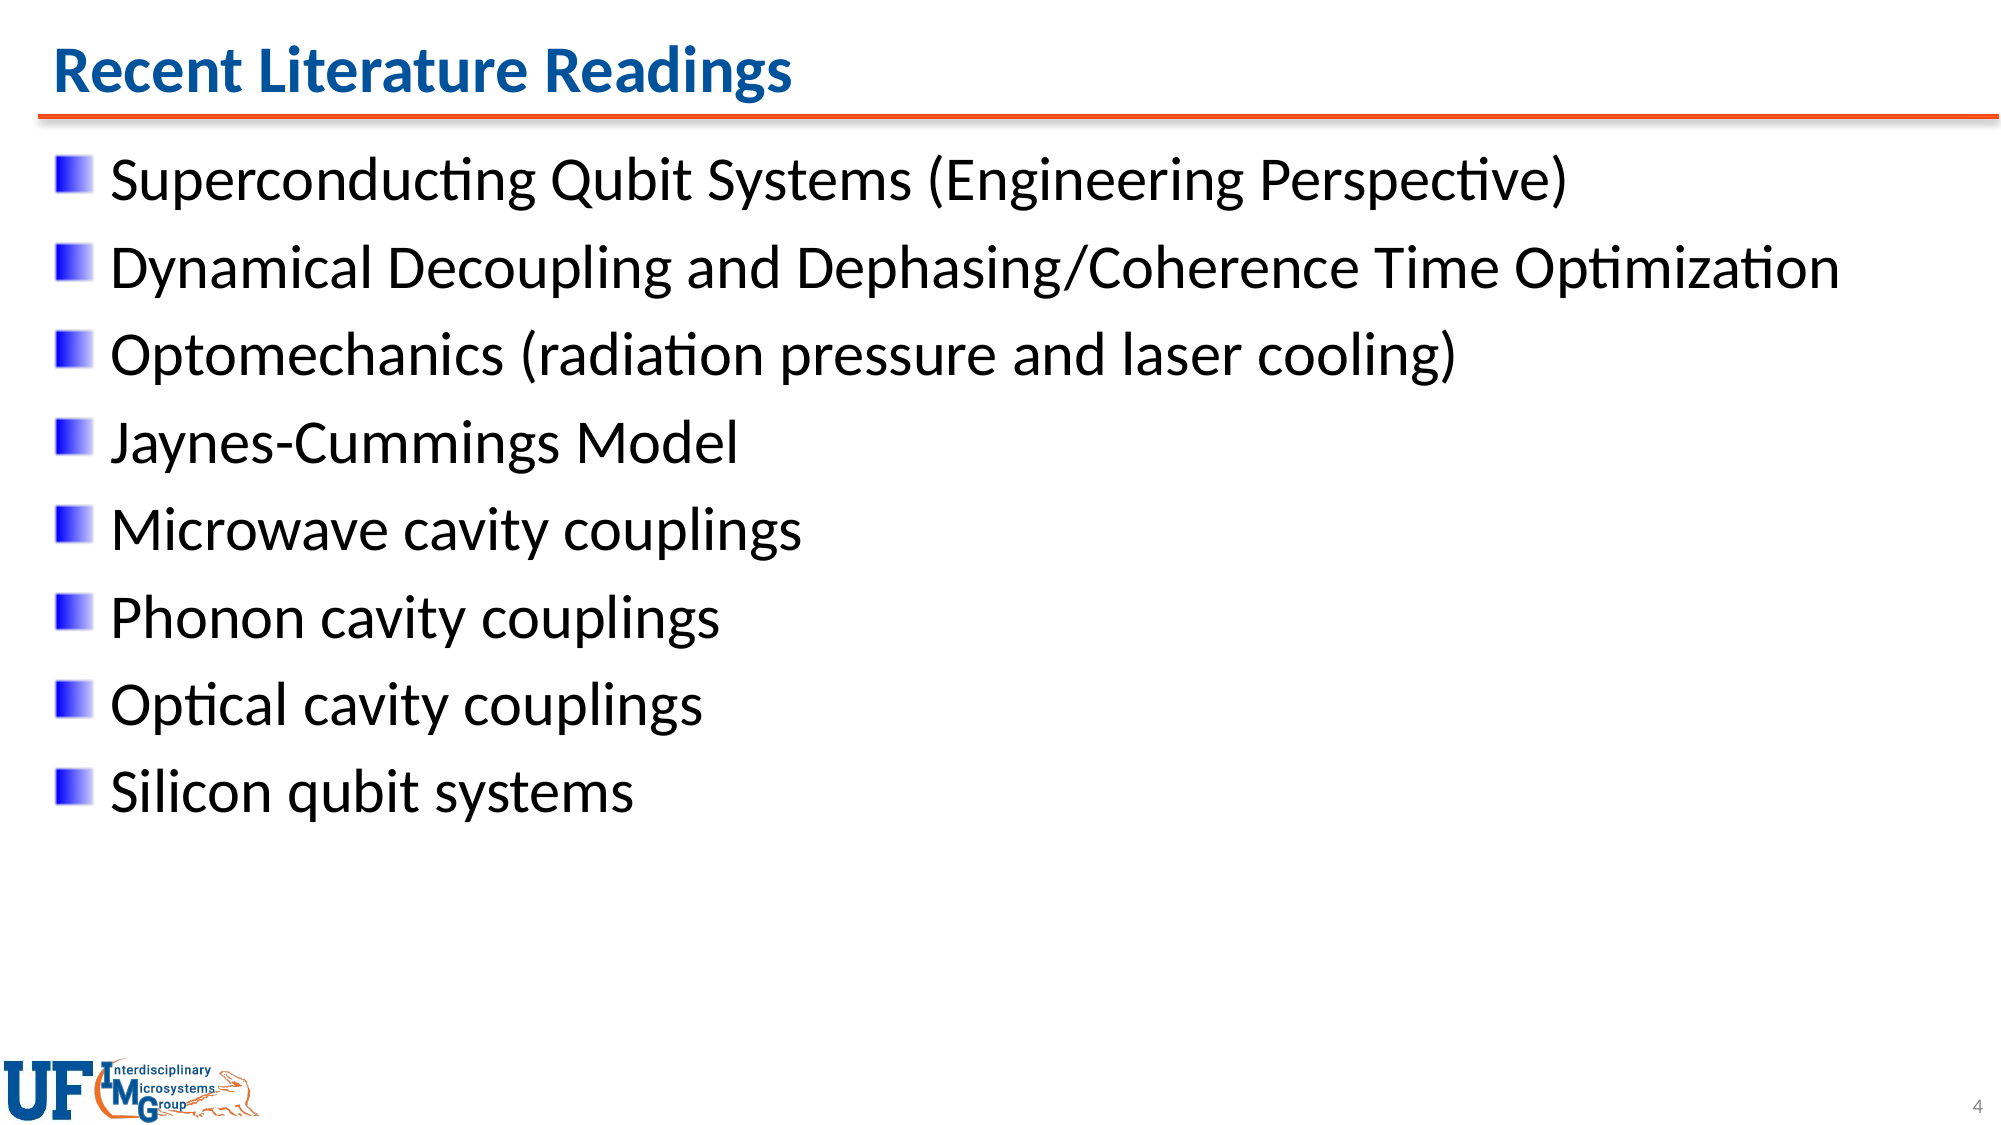

# Recent Literature Readings
Superconducting Qubit Systems (Engineering Perspective)
Dynamical Decoupling and Dephasing/Coherence Time Optimization
Optomechanics (radiation pressure and laser cooling)
Jaynes-Cummings Model
Microwave cavity couplings
Phonon cavity couplings
Optical cavity couplings
Silicon qubit systems
4